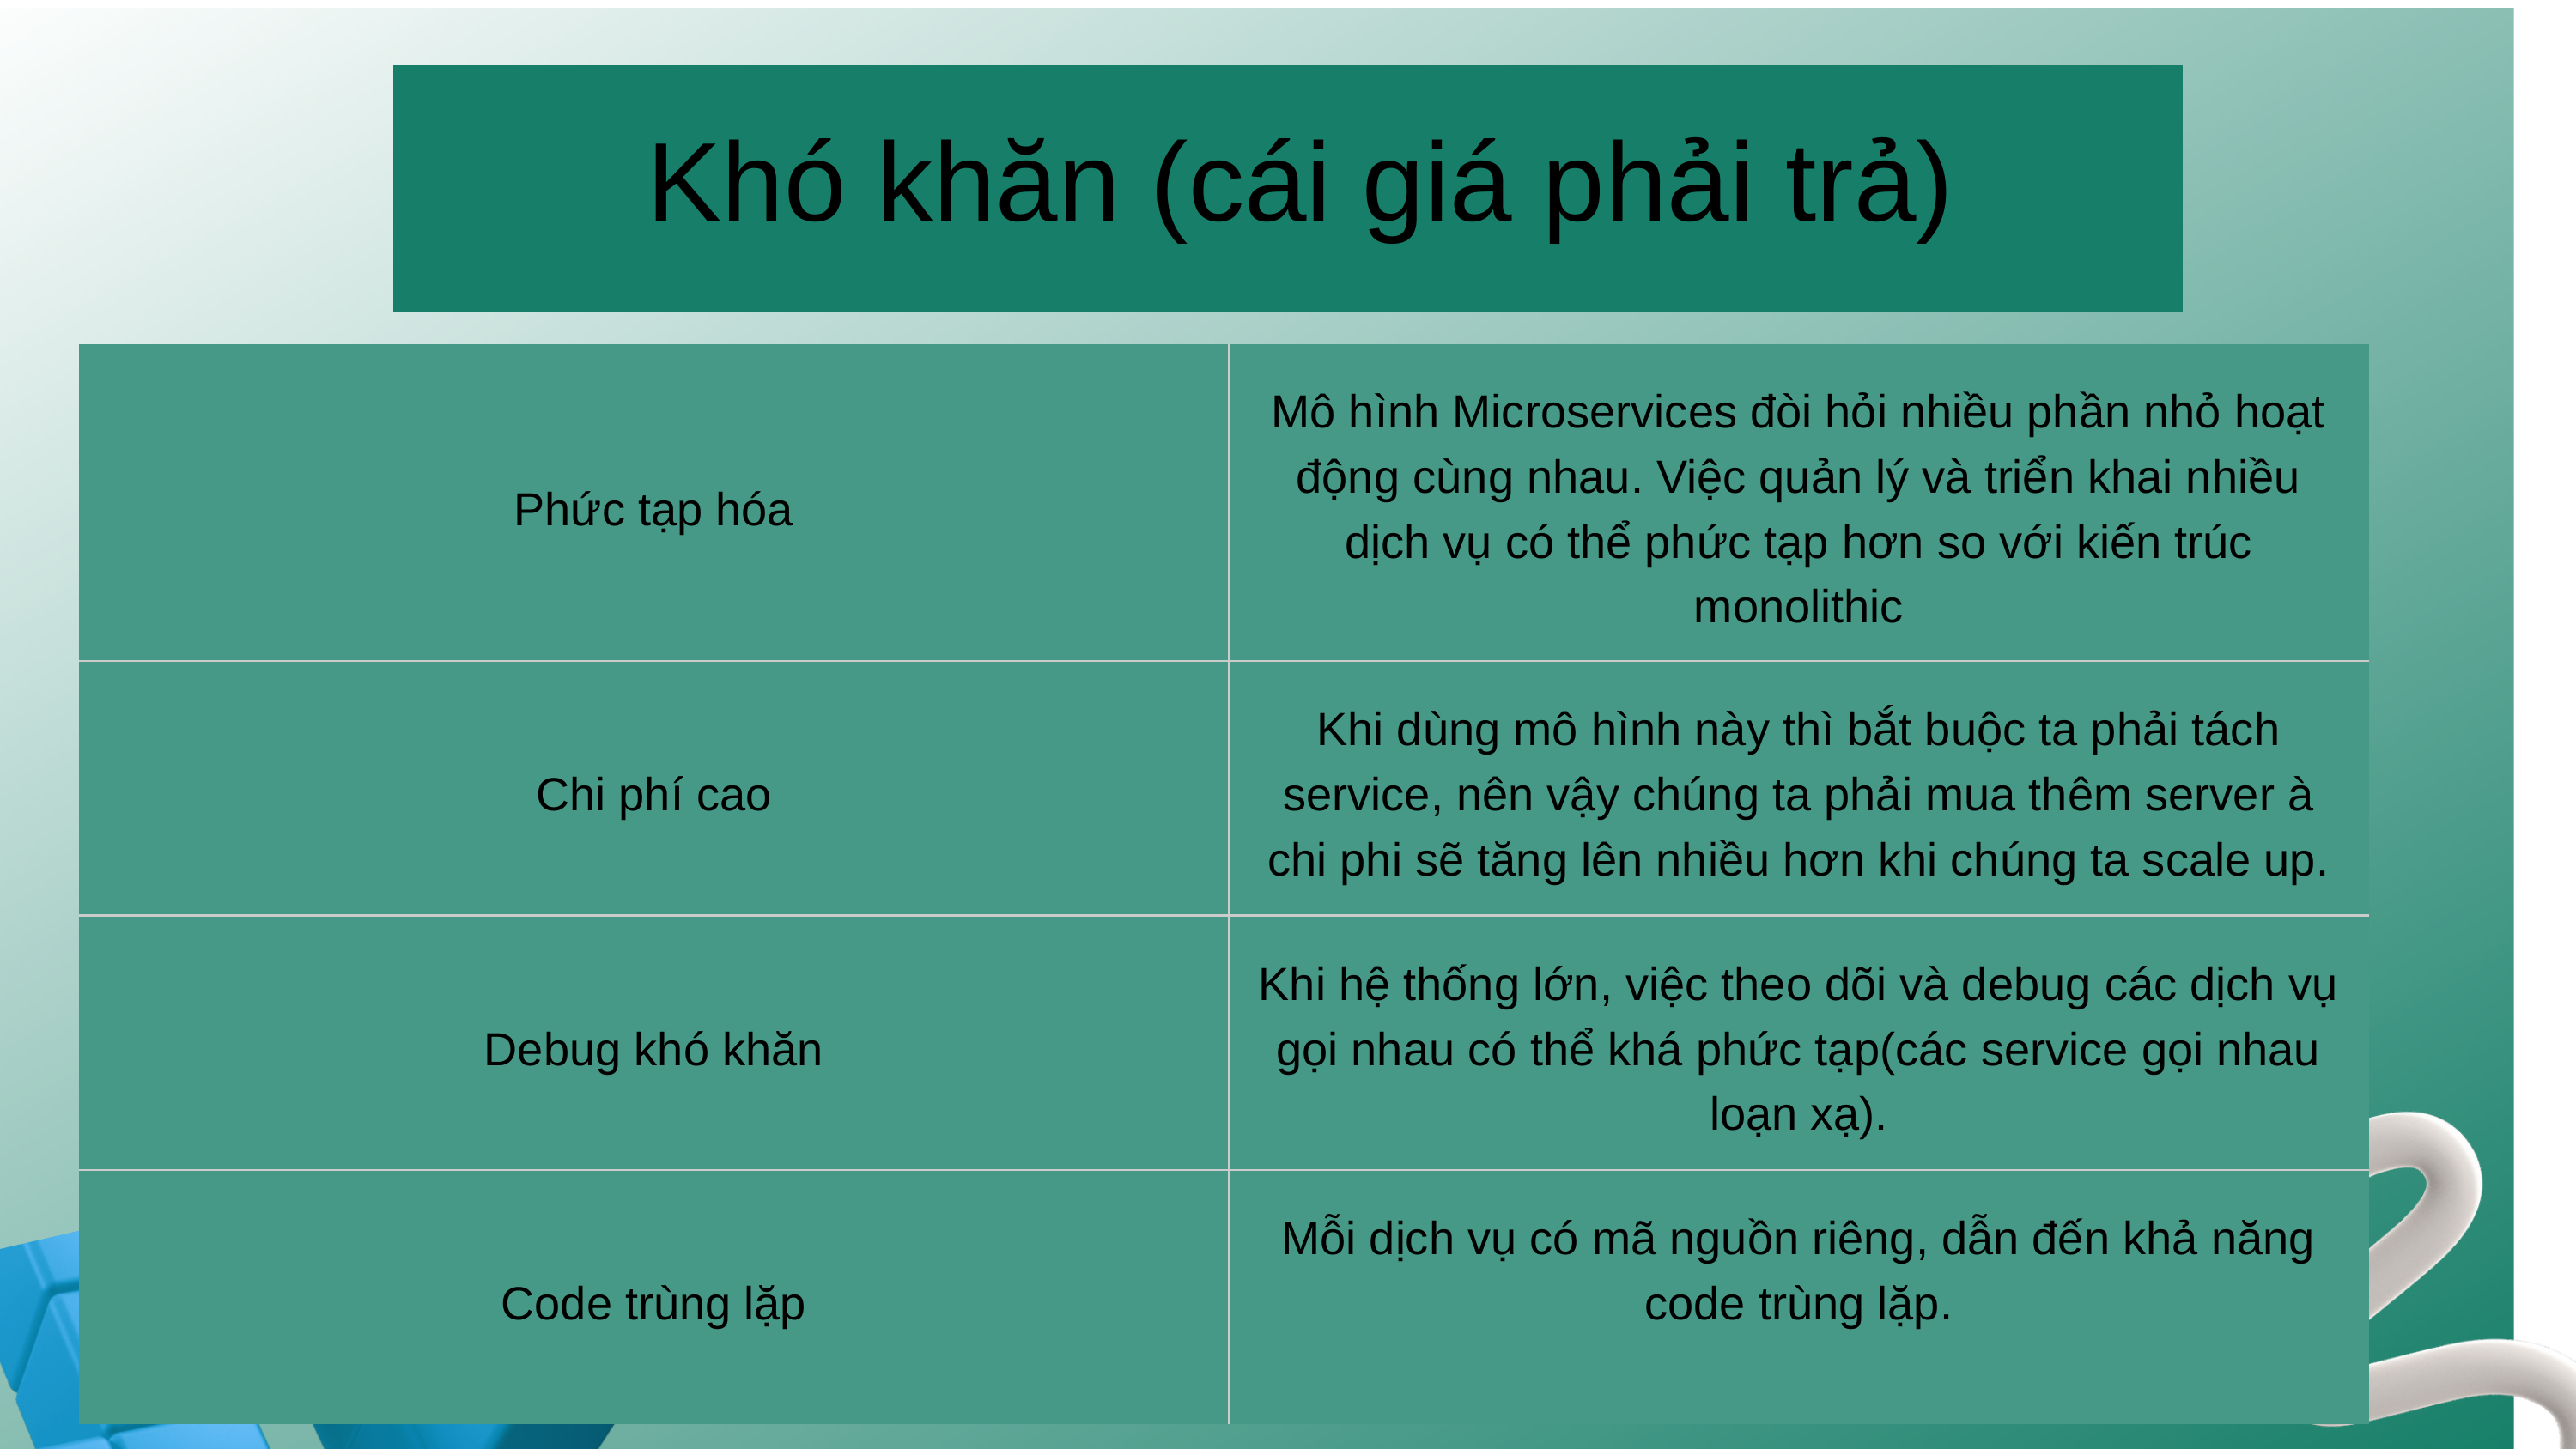

Khó khăn (cái giá phải trả)
| Phức tạp hóa | Mô hình Microservices đòi hỏi nhiều phần nhỏ hoạt động cùng nhau. Việc quản lý và triển khai nhiều dịch vụ có thể phức tạp hơn so với kiến trúc monolithic |
| --- | --- |
| Chi phí cao | Khi dùng mô hình này thì bắt buộc ta phải tách service, nên vậy chúng ta phải mua thêm server à chi phi sẽ tăng lên nhiều hơn khi chúng ta scale up. |
| Debug khó khăn | Khi hệ thống lớn, việc theo dõi và debug các dịch vụ gọi nhau có thể khá phức tạp(các service gọi nhau loạn xạ). |
| Code trùng lặp | Mỗi dịch vụ có mã nguồn riêng, dẫn đến khả năng code trùng lặp. |